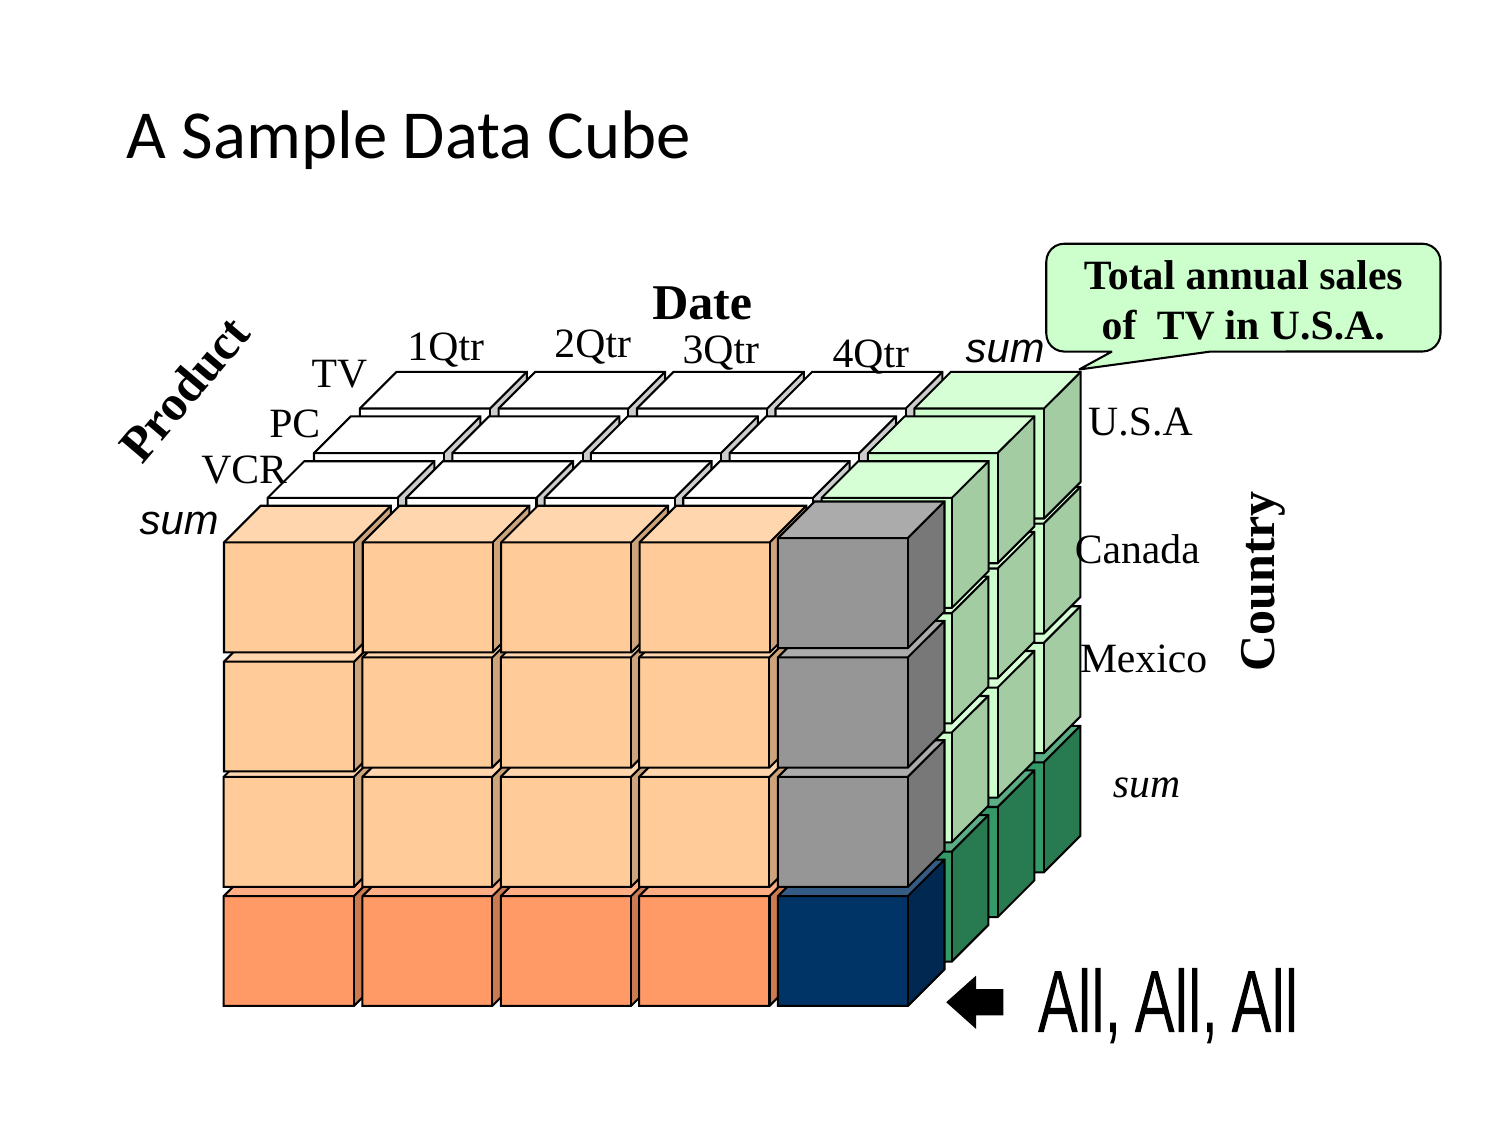

# A Sample Data Cube
Total annual sales
of  TV in U.S.A.
Date

2Qtr
1Qtr
sum
3Qtr
4Qtr
TV
Product

U.S.A
PC

VCR

sum

Canada

Country

Mexico

sum

All, All, All